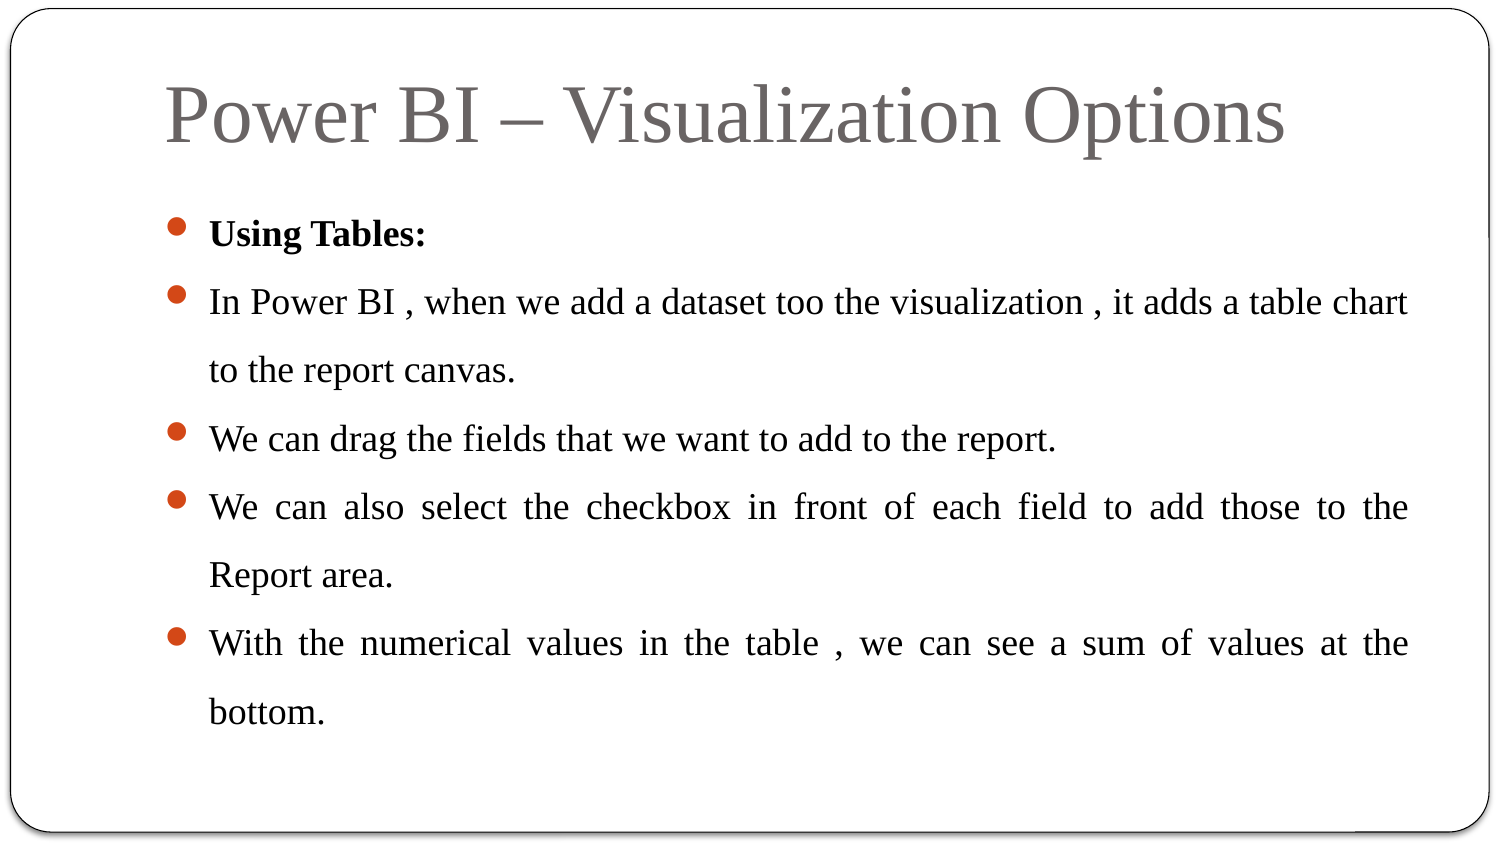

# Power BI – Visualization Options
Using Tables:
In Power BI , when we add a dataset too the visualization , it adds a table chart to the report canvas.
We can drag the fields that we want to add to the report.
We can also select the checkbox in front of each field to add those to the Report area.
With the numerical values in the table , we can see a sum of values at the bottom.